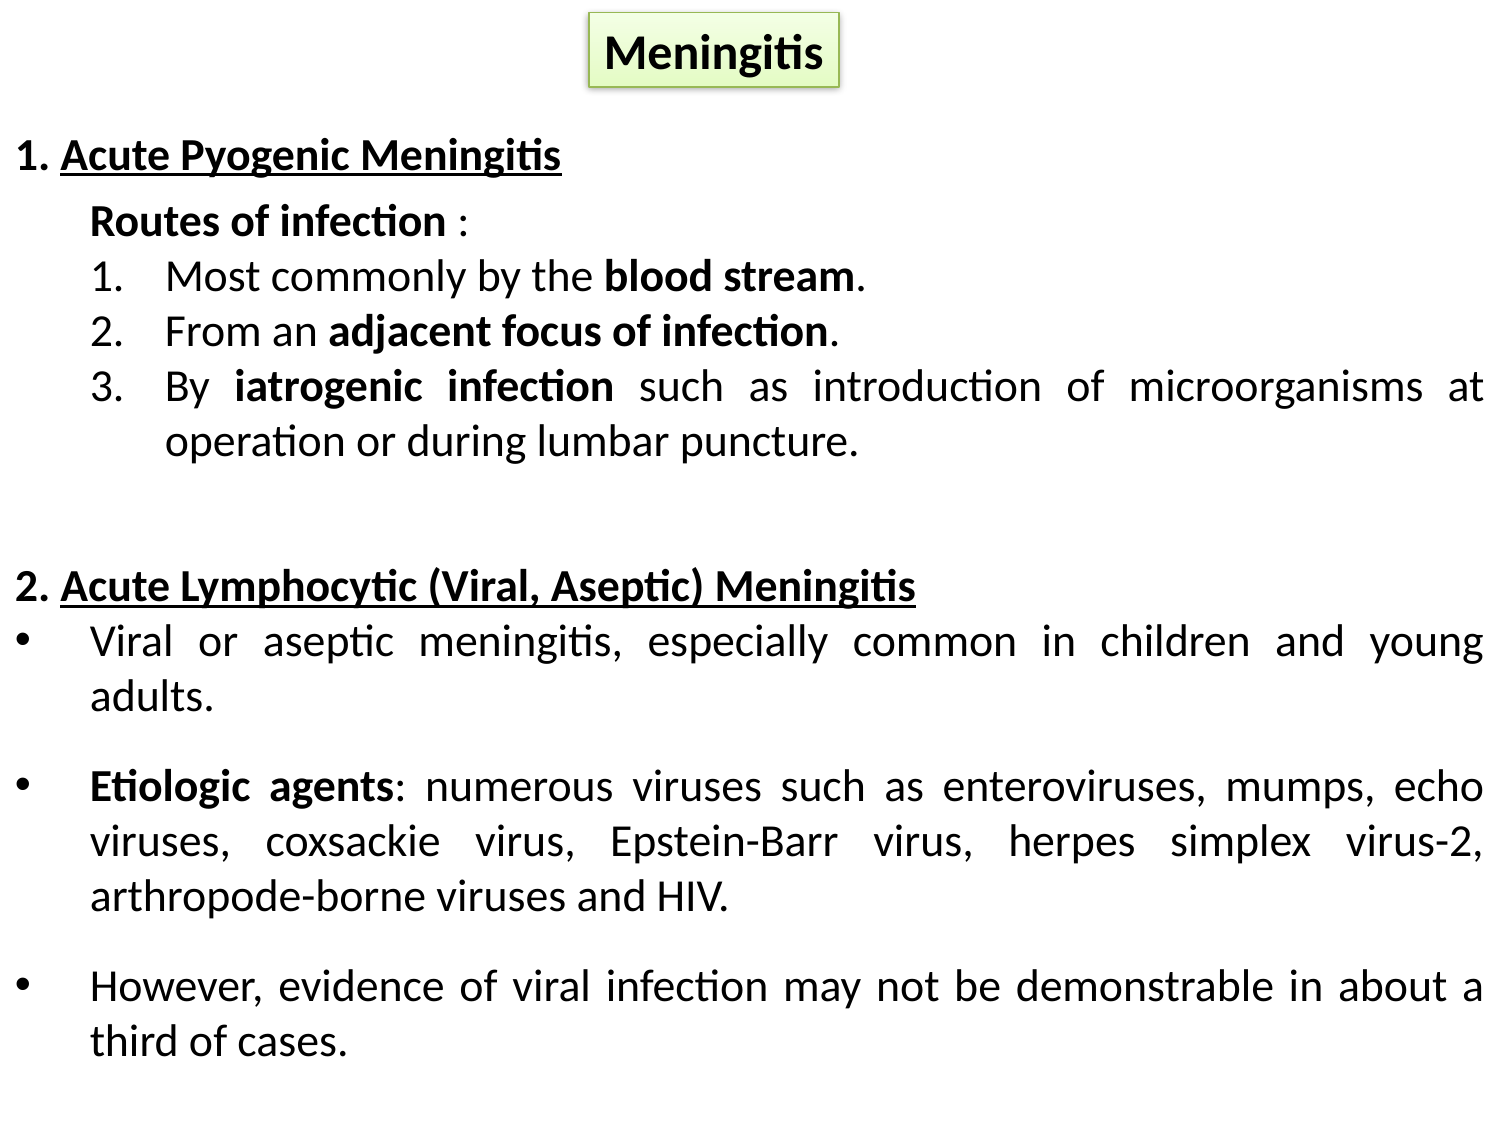

Meningitis
1. Acute Pyogenic Meningitis
Routes of infection :
Most commonly by the blood stream.
From an adjacent focus of infection.
By iatrogenic infection such as introduction of microorganisms at operation or during lumbar puncture.

2. Acute Lymphocytic (Viral, Aseptic) Meningitis
Viral or aseptic meningitis, especially common in children and young adults.

Etiologic agents: numerous viruses such as enteroviruses, mumps, echo viruses, coxsackie virus, Epstein-Barr virus, herpes simplex virus-2, arthropode-borne viruses and HIV.

However, evidence of viral infection may not be demonstrable in about a third of cases.